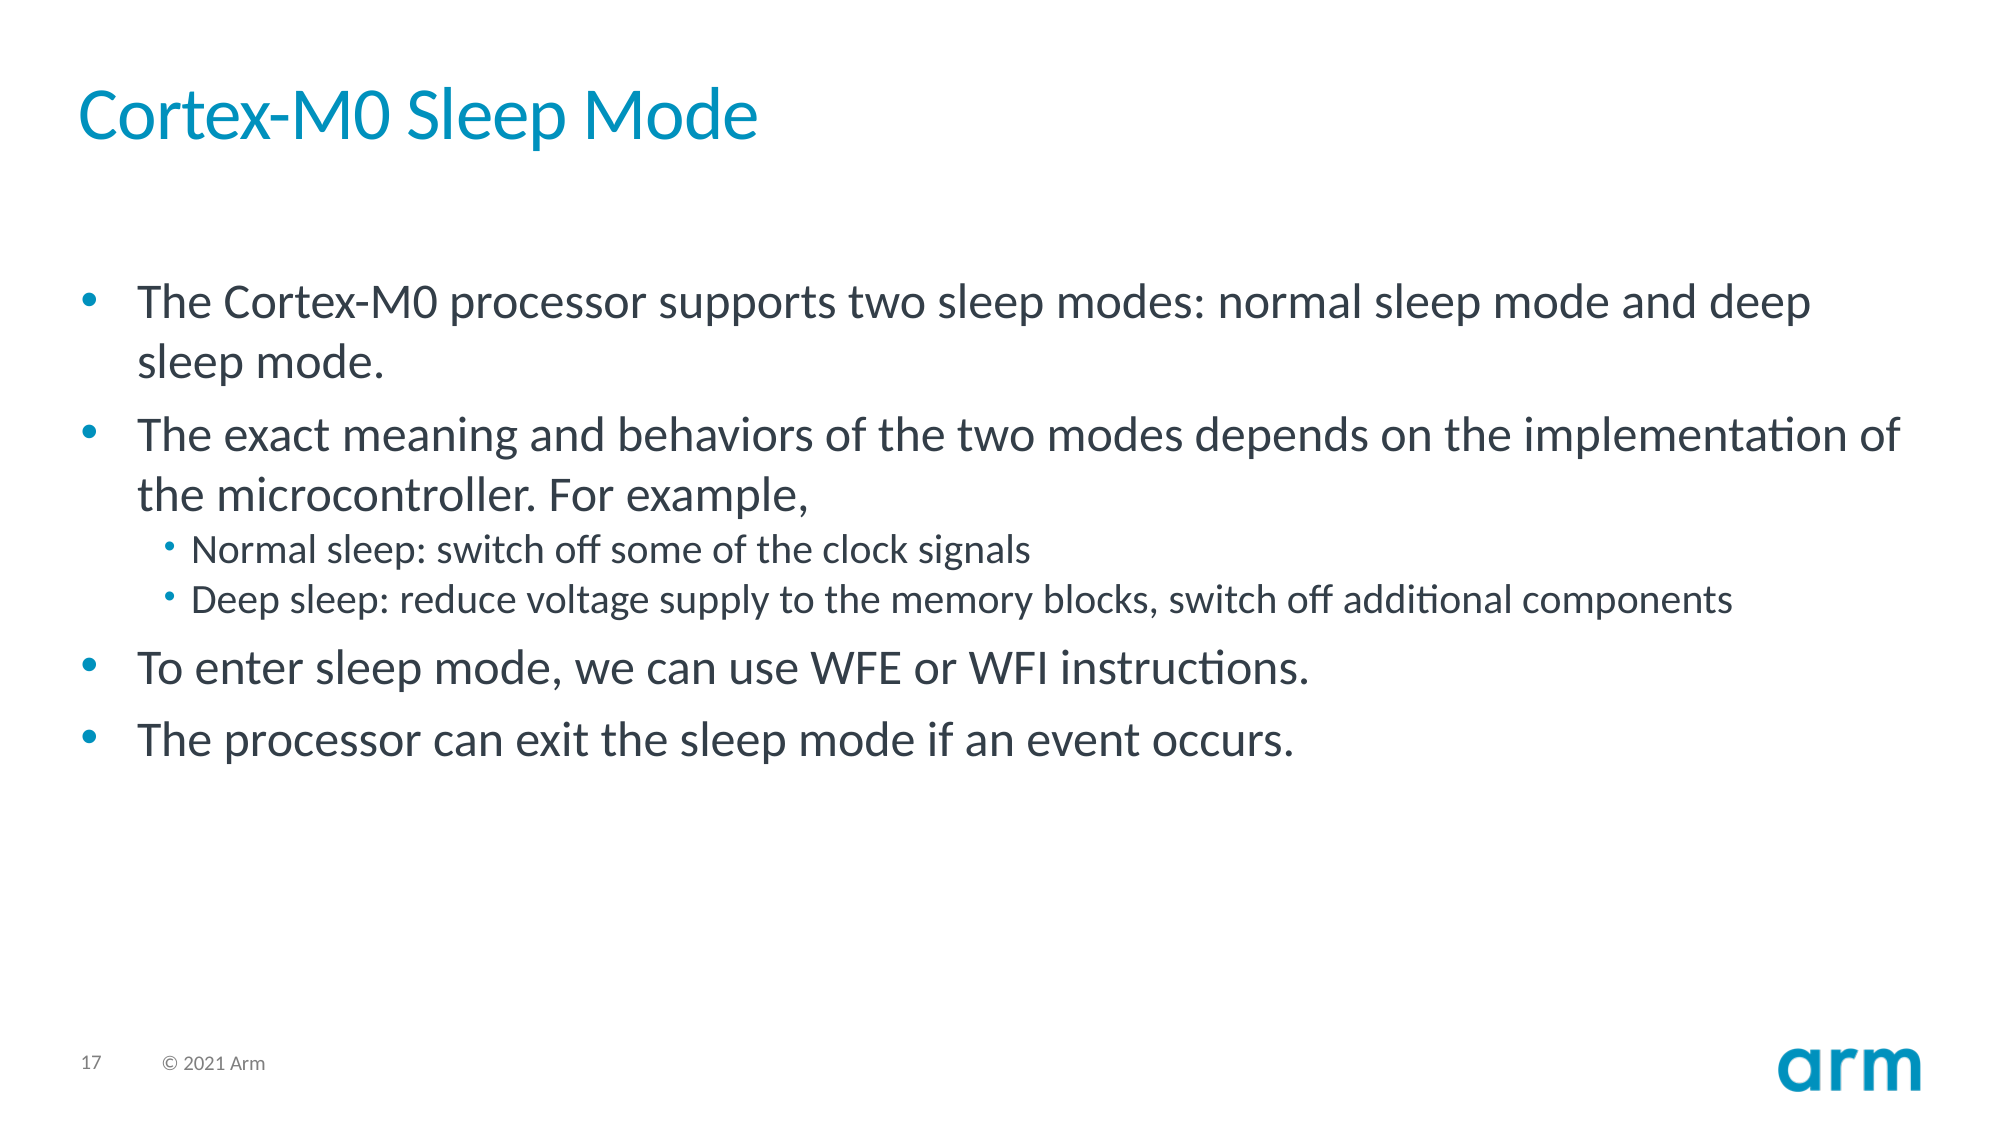

# Cortex-M0 Sleep Mode
The Cortex-M0 processor supports two sleep modes: normal sleep mode and deep sleep mode.
The exact meaning and behaviors of the two modes depends on the implementation of the microcontroller. For example,
Normal sleep: switch off some of the clock signals
Deep sleep: reduce voltage supply to the memory blocks, switch off additional components
To enter sleep mode, we can use WFE or WFI instructions.
The processor can exit the sleep mode if an event occurs.